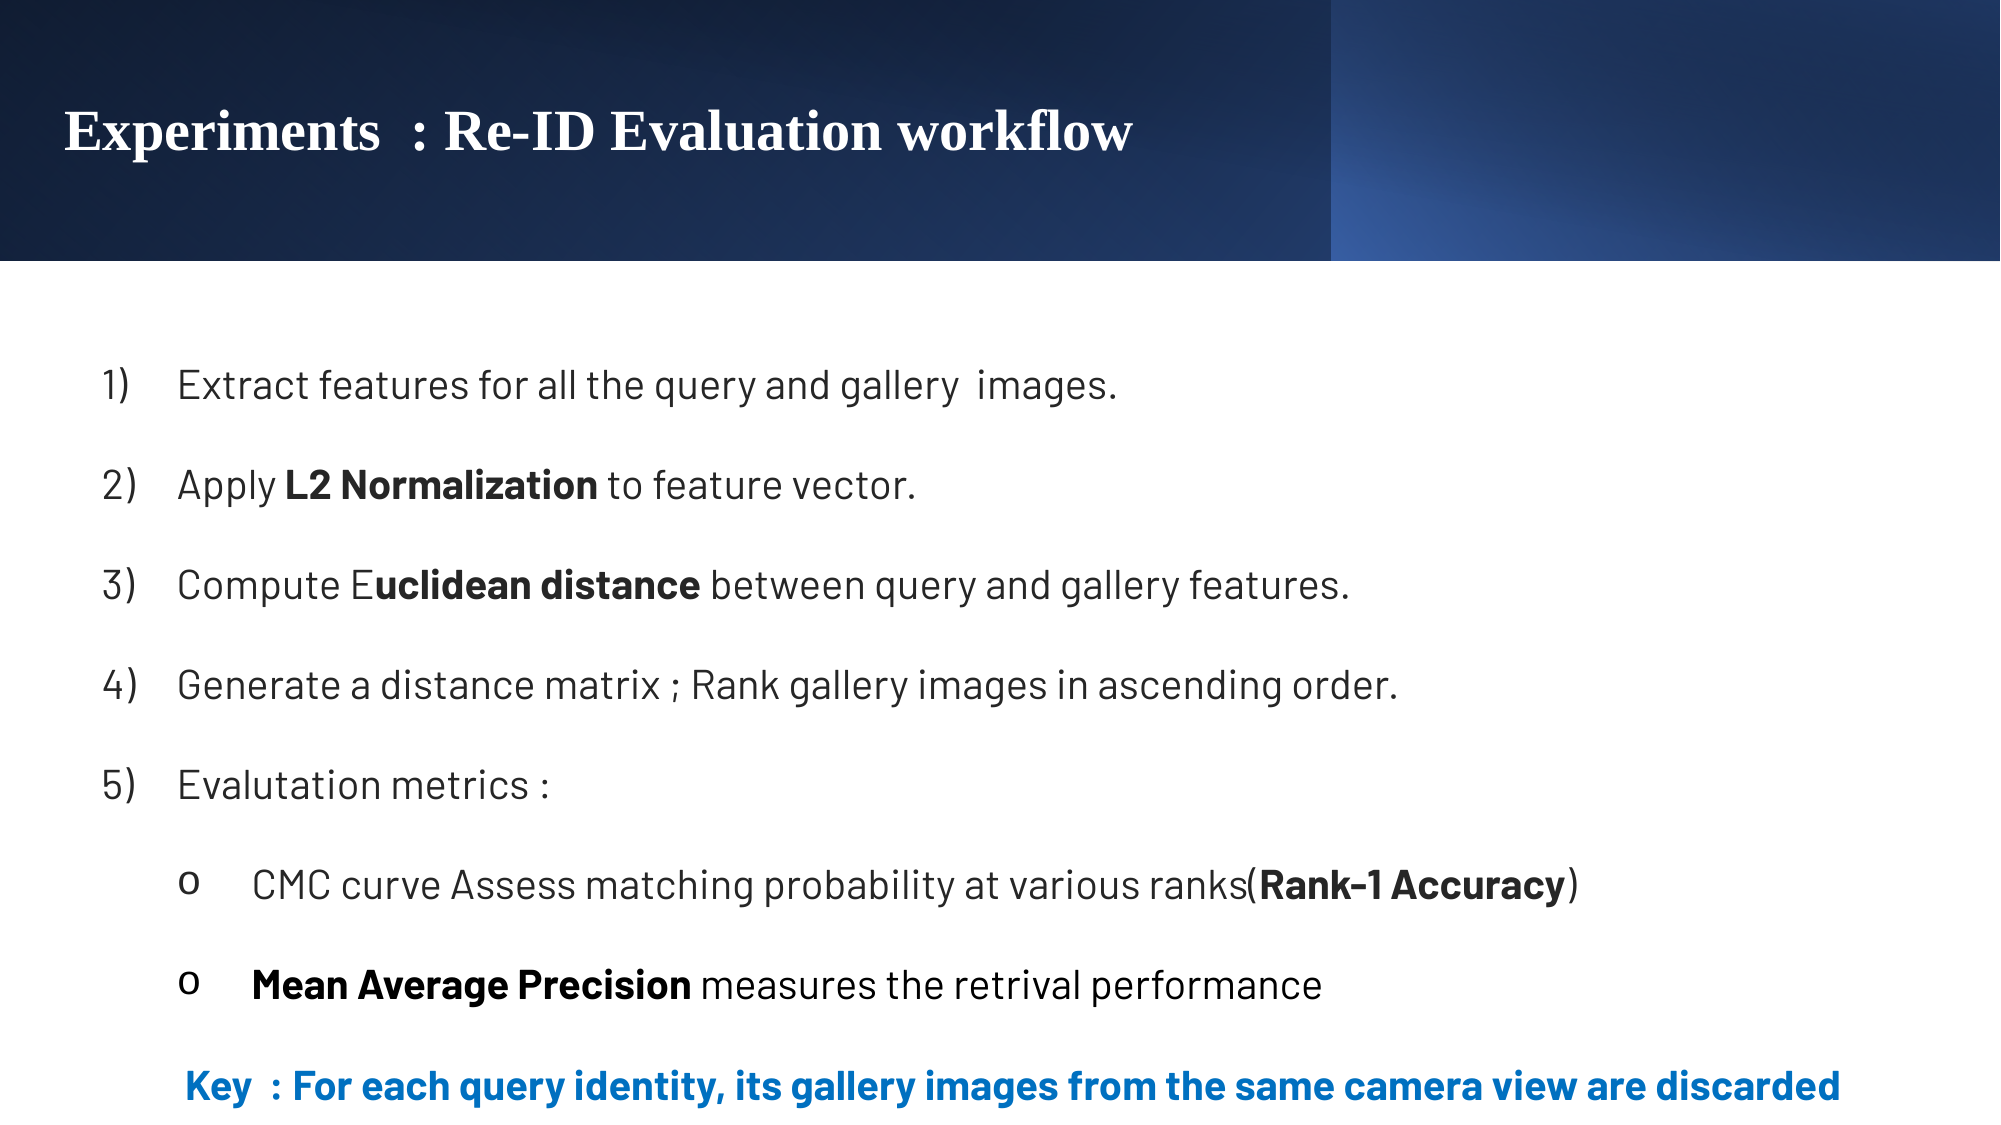

# Experiments  : Re-ID Evaluation workflow
Extract features for all the query and gallery  images.
Apply L2 Normalization to feature vector.
Compute Euclidean distance between query and gallery features.
Generate a distance matrix ; Rank gallery images in ascending order.
Evalutation metrics :
CMC curve Assess matching probability at various ranks(Rank-1 Accuracy)
Mean Average Precision measures the retrival performance
 Key  : For each query identity, its gallery images from the same camera view are discarded